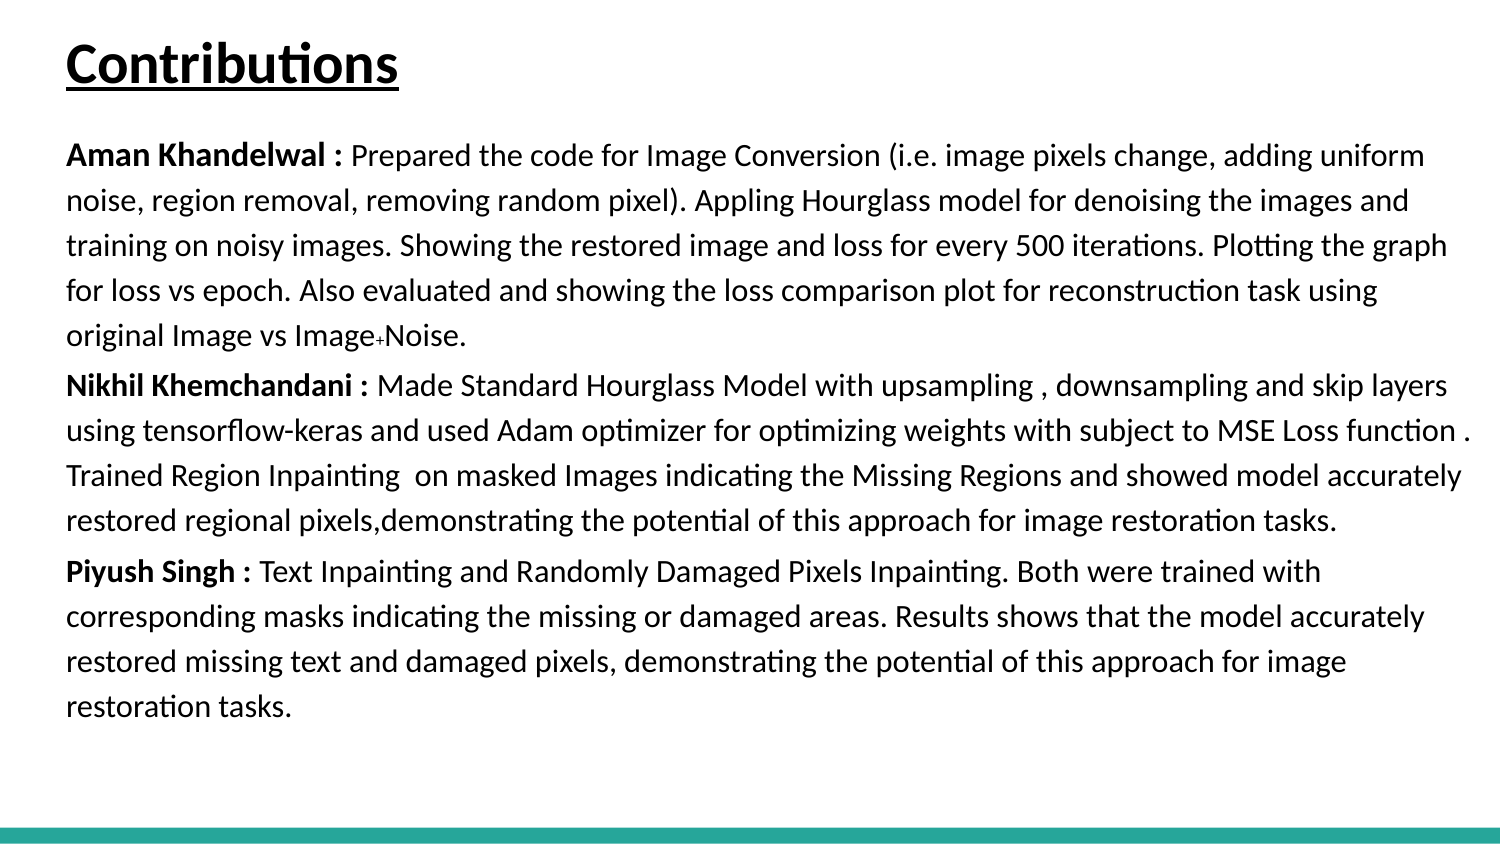

# Contributions
Aman Khandelwal : Prepared the code for Image Conversion (i.e. image pixels change, adding uniform noise, region removal, removing random pixel). Appling Hourglass model for denoising the images and training on noisy images. Showing the restored image and loss for every 500 iterations. Plotting the graph for loss vs epoch. Also evaluated and showing the loss comparison plot for reconstruction task using original Image vs Image+Noise.
Nikhil Khemchandani : Made Standard Hourglass Model with upsampling , downsampling and skip layers using tensorflow-keras and used Adam optimizer for optimizing weights with subject to MSE Loss function . Trained Region Inpainting  on masked Images indicating the Missing Regions and showed model accurately restored regional pixels,demonstrating the potential of this approach for image restoration tasks.
Piyush Singh : Text Inpainting and Randomly Damaged Pixels Inpainting. Both were trained with corresponding masks indicating the missing or damaged areas. Results shows that the model accurately restored missing text and damaged pixels, demonstrating the potential of this approach for image restoration tasks.